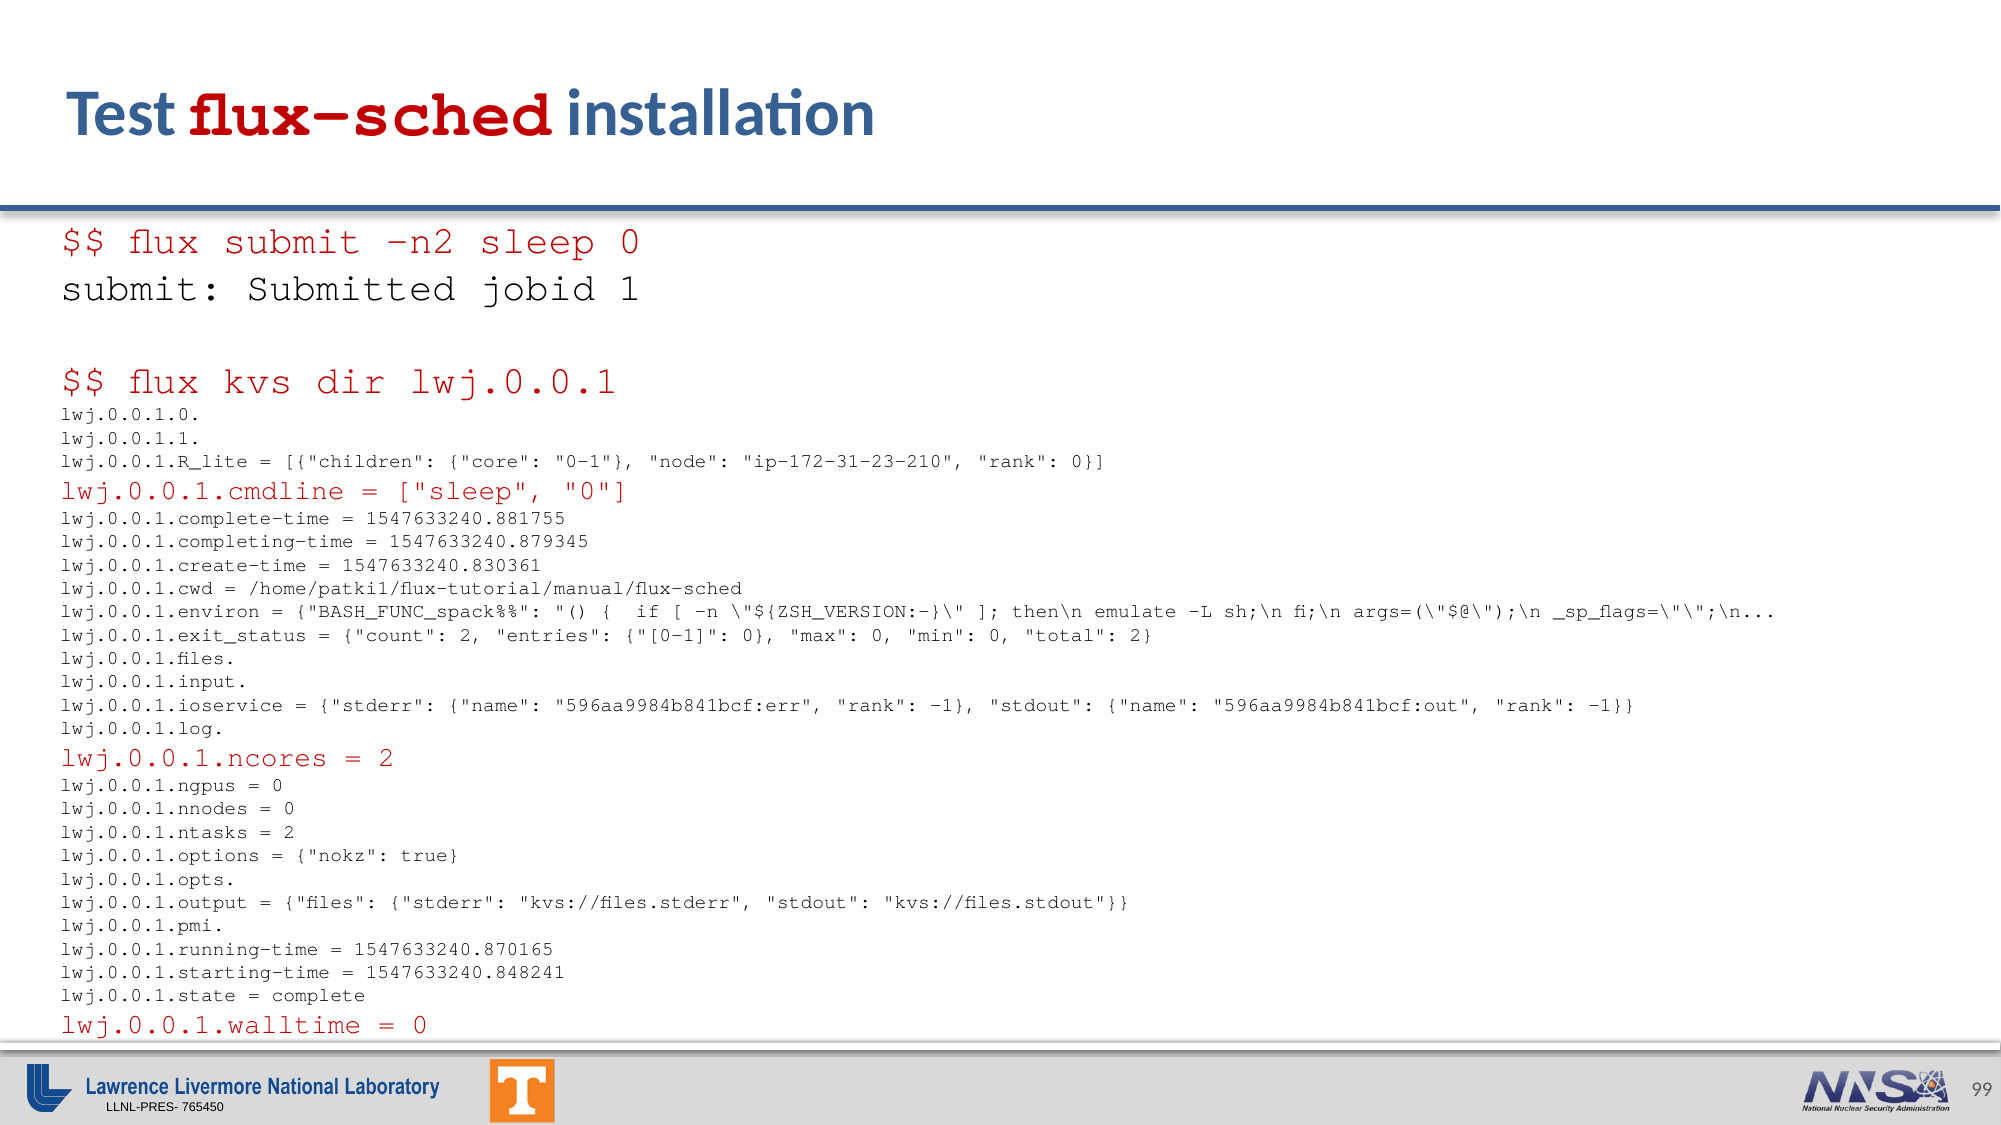

# Test flux-sched installation
$$ flux submit -n2 sleep 0
submit: Submitted jobid 1

$$ flux kvs dir lwj.0.0.1
lwj.0.0.1.0.
lwj.0.0.1.1.
lwj.0.0.1.R_lite = [{"children": {"core": "0-1"}, "node": "ip-172-31-23-210", "rank": 0}]
lwj.0.0.1.cmdline = ["sleep", "0"]
lwj.0.0.1.complete-time = 1547633240.881755
lwj.0.0.1.completing-time = 1547633240.879345
lwj.0.0.1.create-time = 1547633240.830361
lwj.0.0.1.cwd = /home/patki1/flux-tutorial/manual/flux-sched
lwj.0.0.1.environ = {"BASH_FUNC_spack%%": "() {  if [ -n \"${ZSH_VERSION:-}\" ]; then\n emulate -L sh;\n fi;\n args=(\"$@\");\n _sp_flags=\"\";\n...
lwj.0.0.1.exit_status = {"count": 2, "entries": {"[0-1]": 0}, "max": 0, "min": 0, "total": 2}
lwj.0.0.1.files.
lwj.0.0.1.input.
lwj.0.0.1.ioservice = {"stderr": {"name": "596aa9984b841bcf:err", "rank": -1}, "stdout": {"name": "596aa9984b841bcf:out", "rank": -1}}
lwj.0.0.1.log.
lwj.0.0.1.ncores = 2
lwj.0.0.1.ngpus = 0
lwj.0.0.1.nnodes = 0
lwj.0.0.1.ntasks = 2
lwj.0.0.1.options = {"nokz": true}
lwj.0.0.1.opts.
lwj.0.0.1.output = {"files": {"stderr": "kvs://files.stderr", "stdout": "kvs://files.stdout"}}
lwj.0.0.1.pmi.
lwj.0.0.1.running-time = 1547633240.870165
lwj.0.0.1.starting-time = 1547633240.848241
lwj.0.0.1.state = complete
lwj.0.0.1.walltime = 0